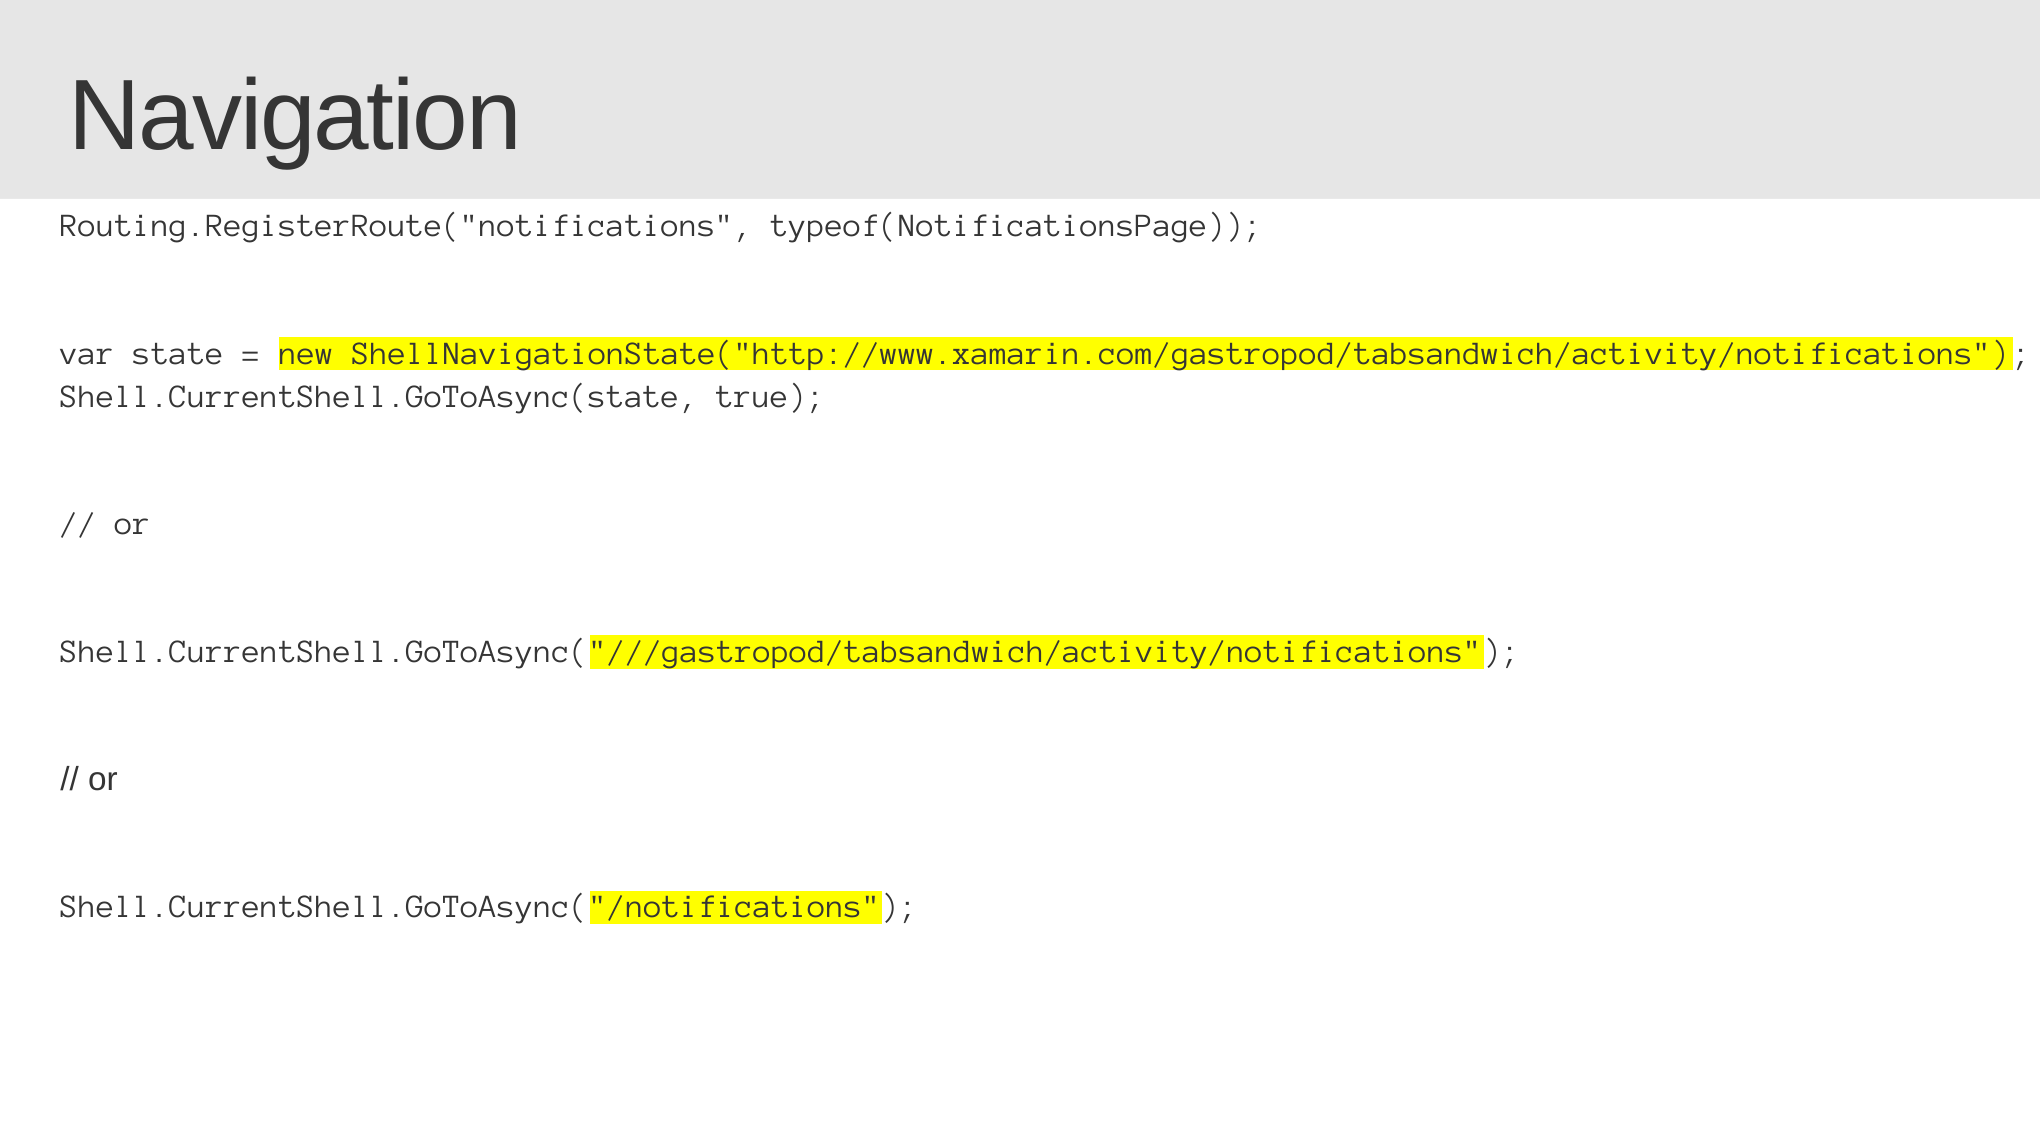

# Navigation
Routing.RegisterRoute("notifications", typeof(NotificationsPage));

var state = new ShellNavigationState("http://www.xamarin.com/gastropod/tabsandwich/activity/notifications");
Shell.CurrentShell.GoToAsync(state, true);

// or

Shell.CurrentShell.GoToAsync("///gastropod/tabsandwich/activity/notifications");

// or

Shell.CurrentShell.GoToAsync("/notifications");